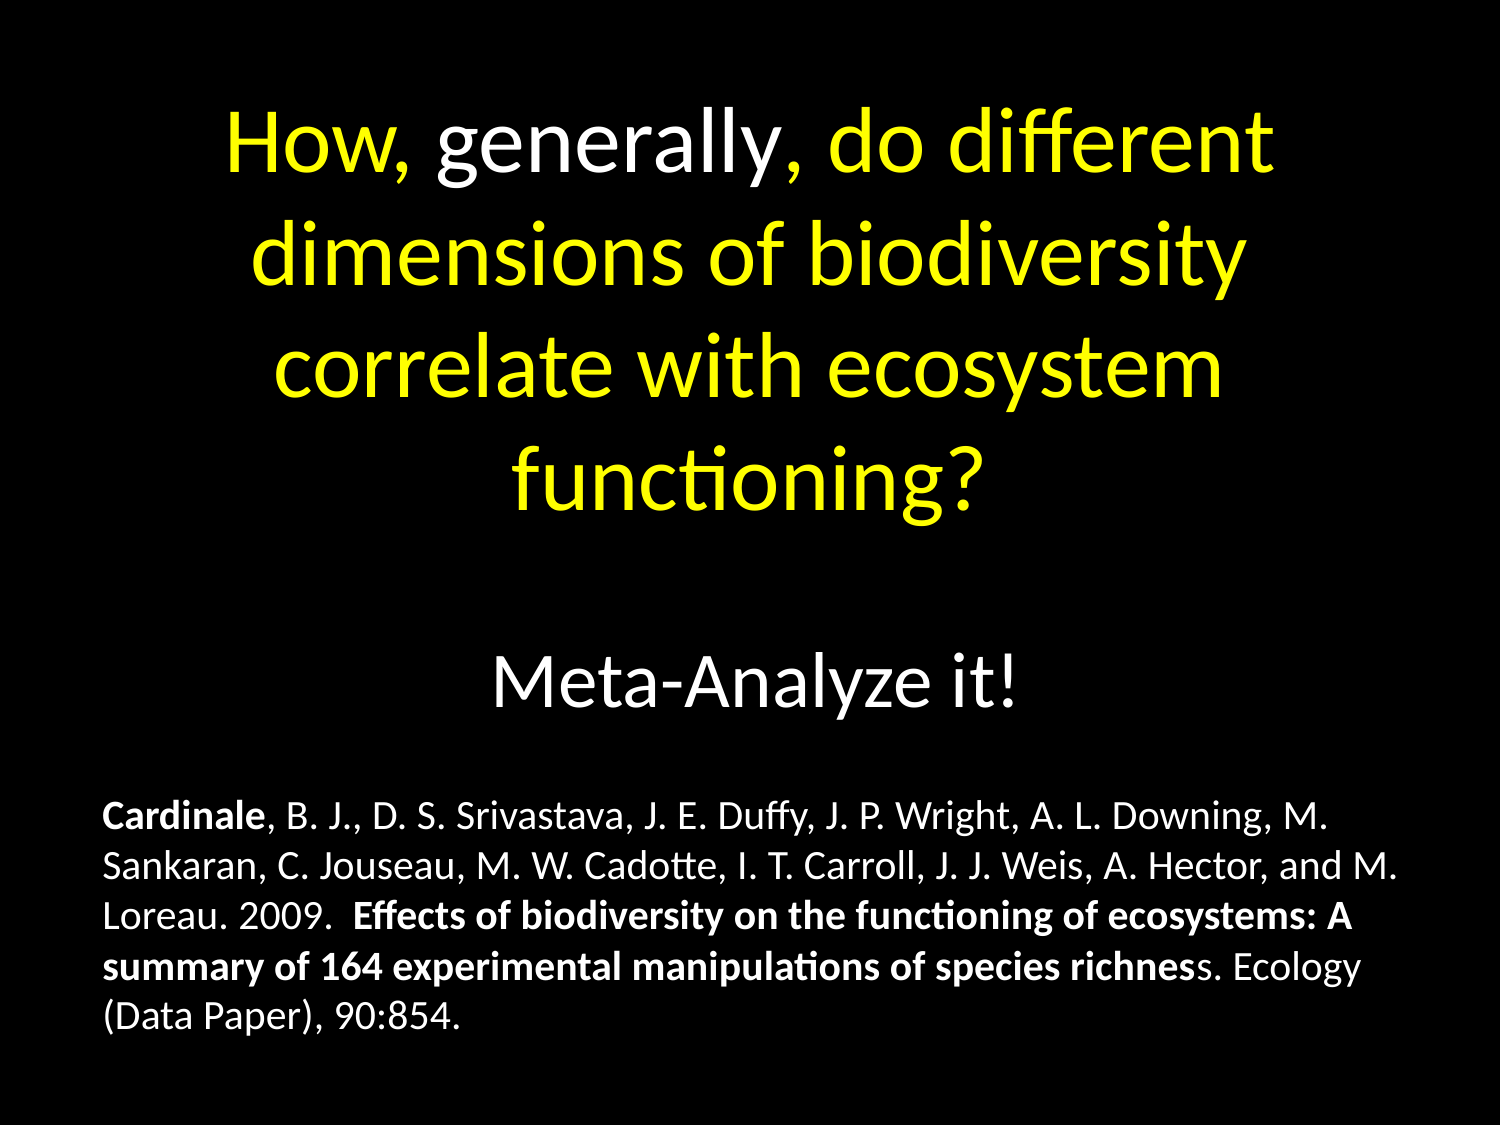

How, generally, do different dimensions of biodiversity correlate with ecosystem functioning?

Meta-Analyze it!

Cardinale, B. J., D. S. Srivastava, J. E. Duffy, J. P. Wright, A. L. Downing, M. Sankaran, C. Jouseau, M. W. Cadotte, I. T. Carroll, J. J. Weis, A. Hector, and M. Loreau. 2009.  Effects of biodiversity on the functioning of ecosystems: A summary of 164 experimental manipulations of species richness. Ecology (Data Paper), 90:854.